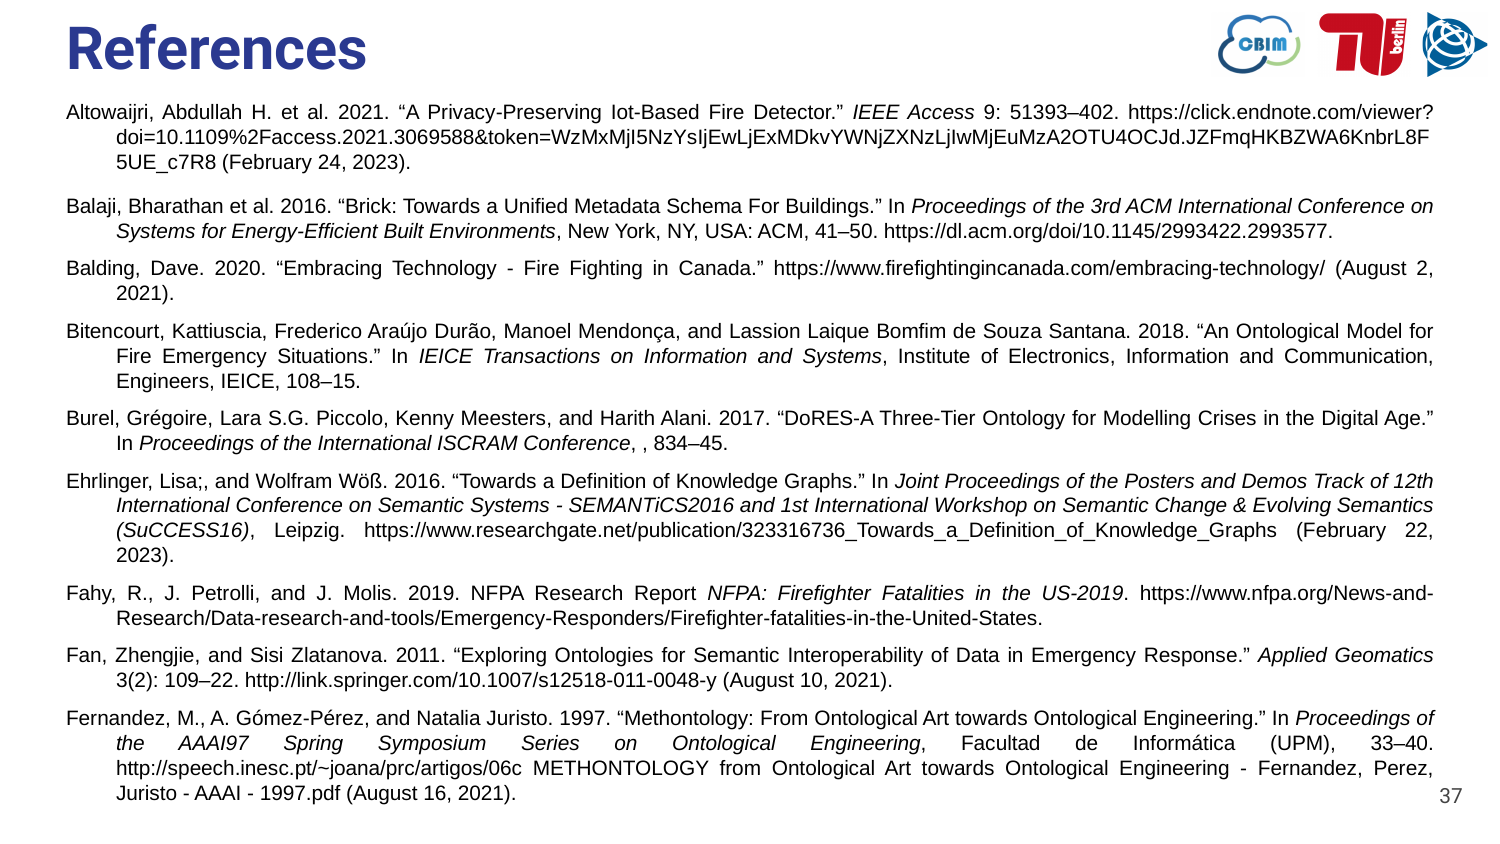

# References
Altowaijri, Abdullah H. et al. 2021. “A Privacy-Preserving Iot-Based Fire Detector.” IEEE Access 9: 51393–402. https://click.endnote.com/viewer?doi=10.1109%2Faccess.2021.3069588&token=WzMxMjI5NzYsIjEwLjExMDkvYWNjZXNzLjIwMjEuMzA2OTU4OCJd.JZFmqHKBZWA6KnbrL8F5UE_c7R8 (February 24, 2023).
Balaji, Bharathan et al. 2016. “Brick: Towards a Unified Metadata Schema For Buildings.” In Proceedings of the 3rd ACM International Conference on Systems for Energy-Efficient Built Environments, New York, NY, USA: ACM, 41–50. https://dl.acm.org/doi/10.1145/2993422.2993577.
Balding, Dave. 2020. “Embracing Technology - Fire Fighting in Canada.” https://www.firefightingincanada.com/embracing-technology/ (August 2, 2021).
Bitencourt, Kattiuscia, Frederico Araújo Durão, Manoel Mendonça, and Lassion Laique Bomfim de Souza Santana. 2018. “An Ontological Model for Fire Emergency Situations.” In IEICE Transactions on Information and Systems, Institute of Electronics, Information and Communication, Engineers, IEICE, 108–15.
Burel, Grégoire, Lara S.G. Piccolo, Kenny Meesters, and Harith Alani. 2017. “DoRES-A Three-Tier Ontology for Modelling Crises in the Digital Age.” In Proceedings of the International ISCRAM Conference, , 834–45.
Ehrlinger, Lisa;, and Wolfram Wöß. 2016. “Towards a Definition of Knowledge Graphs.” In Joint Proceedings of the Posters and Demos Track of 12th International Conference on Semantic Systems - SEMANTiCS2016 and 1st International Workshop on Semantic Change & Evolving Semantics (SuCCESS16), Leipzig. https://www.researchgate.net/publication/323316736_Towards_a_Definition_of_Knowledge_Graphs (February 22, 2023).
Fahy, R., J. Petrolli, and J. Molis. 2019. NFPA Research Report NFPA: Firefighter Fatalities in the US-2019. https://www.nfpa.org/News-and-Research/Data-research-and-tools/Emergency-Responders/Firefighter-fatalities-in-the-United-States.
Fan, Zhengjie, and Sisi Zlatanova. 2011. “Exploring Ontologies for Semantic Interoperability of Data in Emergency Response.” Applied Geomatics 3(2): 109–22. http://link.springer.com/10.1007/s12518-011-0048-y (August 10, 2021).
Fernandez, M., A. Gómez-Pérez, and Natalia Juristo. 1997. “Methontology: From Ontological Art towards Ontological Engineering.” In Proceedings of the AAAI97 Spring Symposium Series on Ontological Engineering, Facultad de Informática (UPM), 33–40. http://speech.inesc.pt/~joana/prc/artigos/06c METHONTOLOGY from Ontological Art towards Ontological Engineering - Fernandez, Perez, Juristo - AAAI - 1997.pdf (August 16, 2021).
37